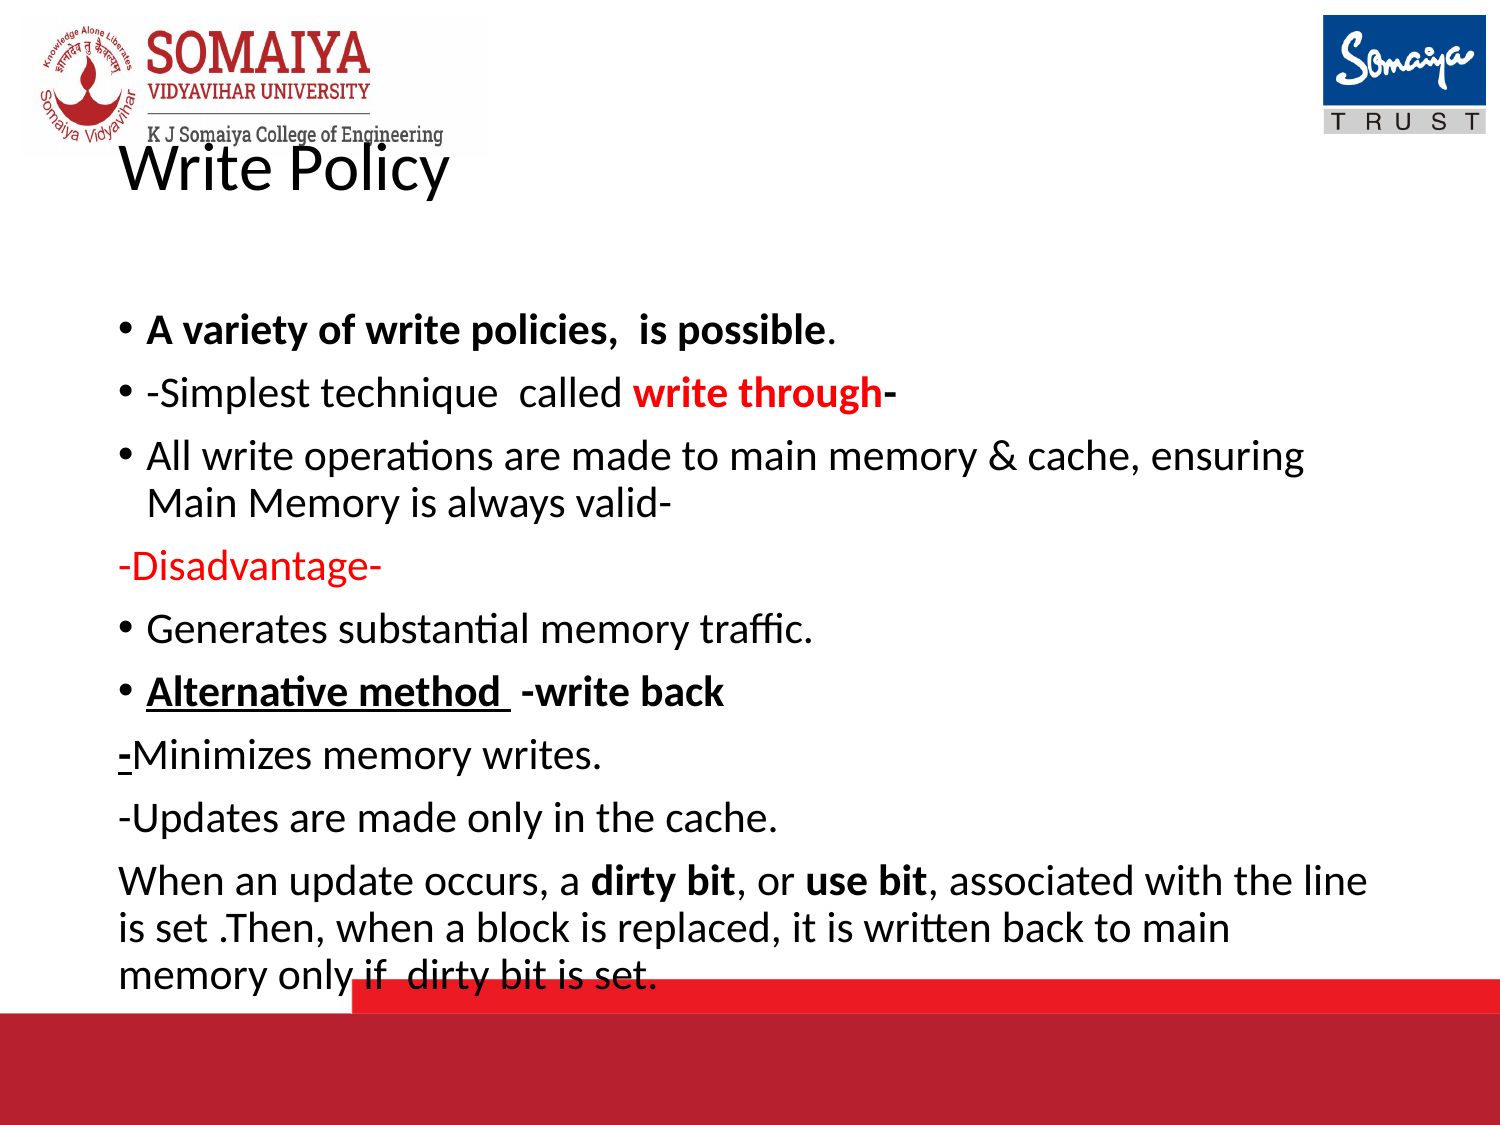

# Write Policy
A variety of write policies,  is possible.
-Simplest technique  called write through-
All write operations are made to main memory & cache, ensuring Main Memory is always valid-
-Disadvantage-
Generates substantial memory traffic.
Alternative method  -write back
-Minimizes memory writes.
-Updates are made only in the cache.
When an update occurs, a dirty bit, or use bit, associated with the line is set .Then, when a block is replaced, it is written back to main memory only if  dirty bit is set.